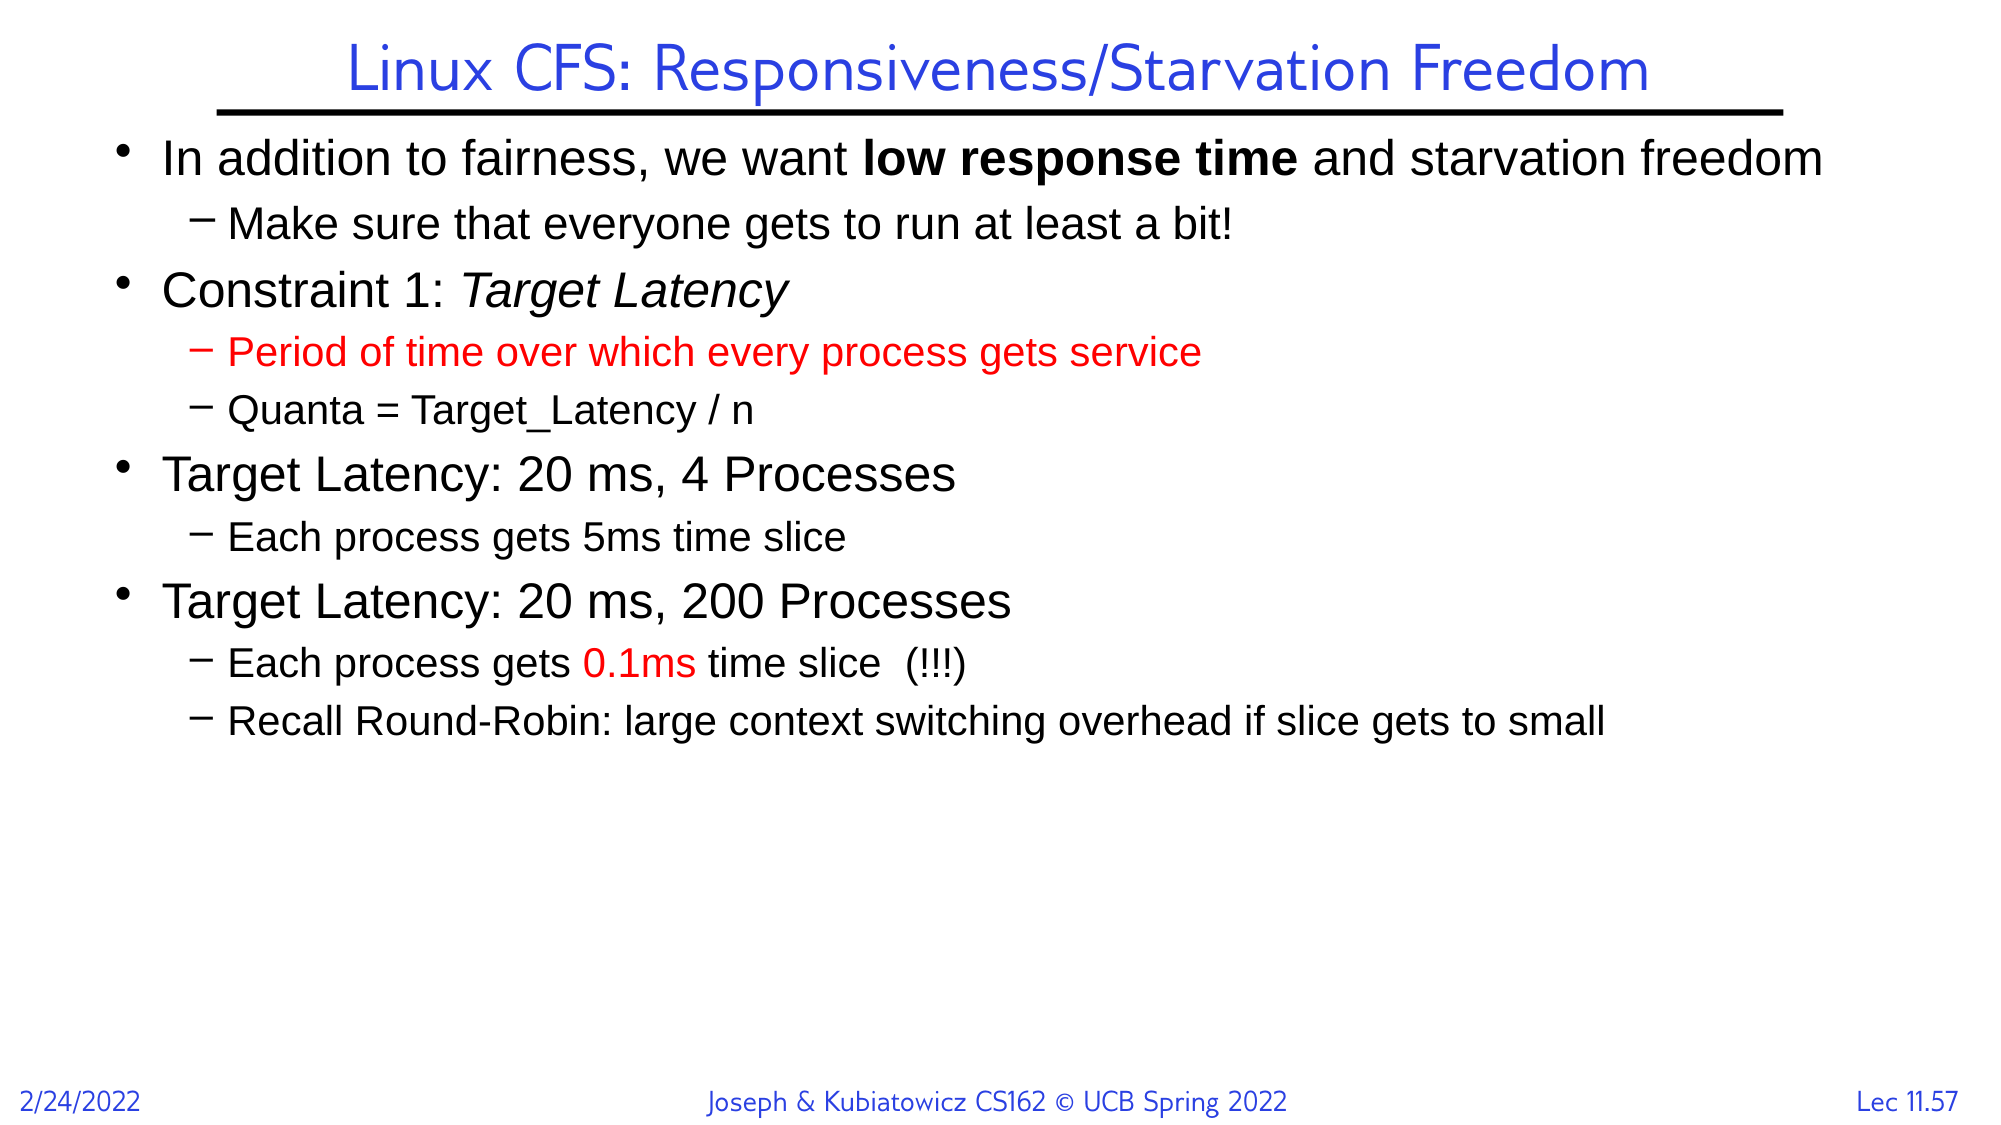

# Linux CFS: Responsiveness/Starvation Freedom
In addition to fairness, we want low response time and starvation freedom
Make sure that everyone gets to run at least a bit!
Constraint 1: Target Latency
Period of time over which every process gets service
Quanta = Target_Latency / n
Target Latency: 20 ms, 4 Processes
Each process gets 5ms time slice
Target Latency: 20 ms, 200 Processes
Each process gets 0.1ms time slice  (!!!)
Recall Round-Robin: large context switching overhead if slice gets to small